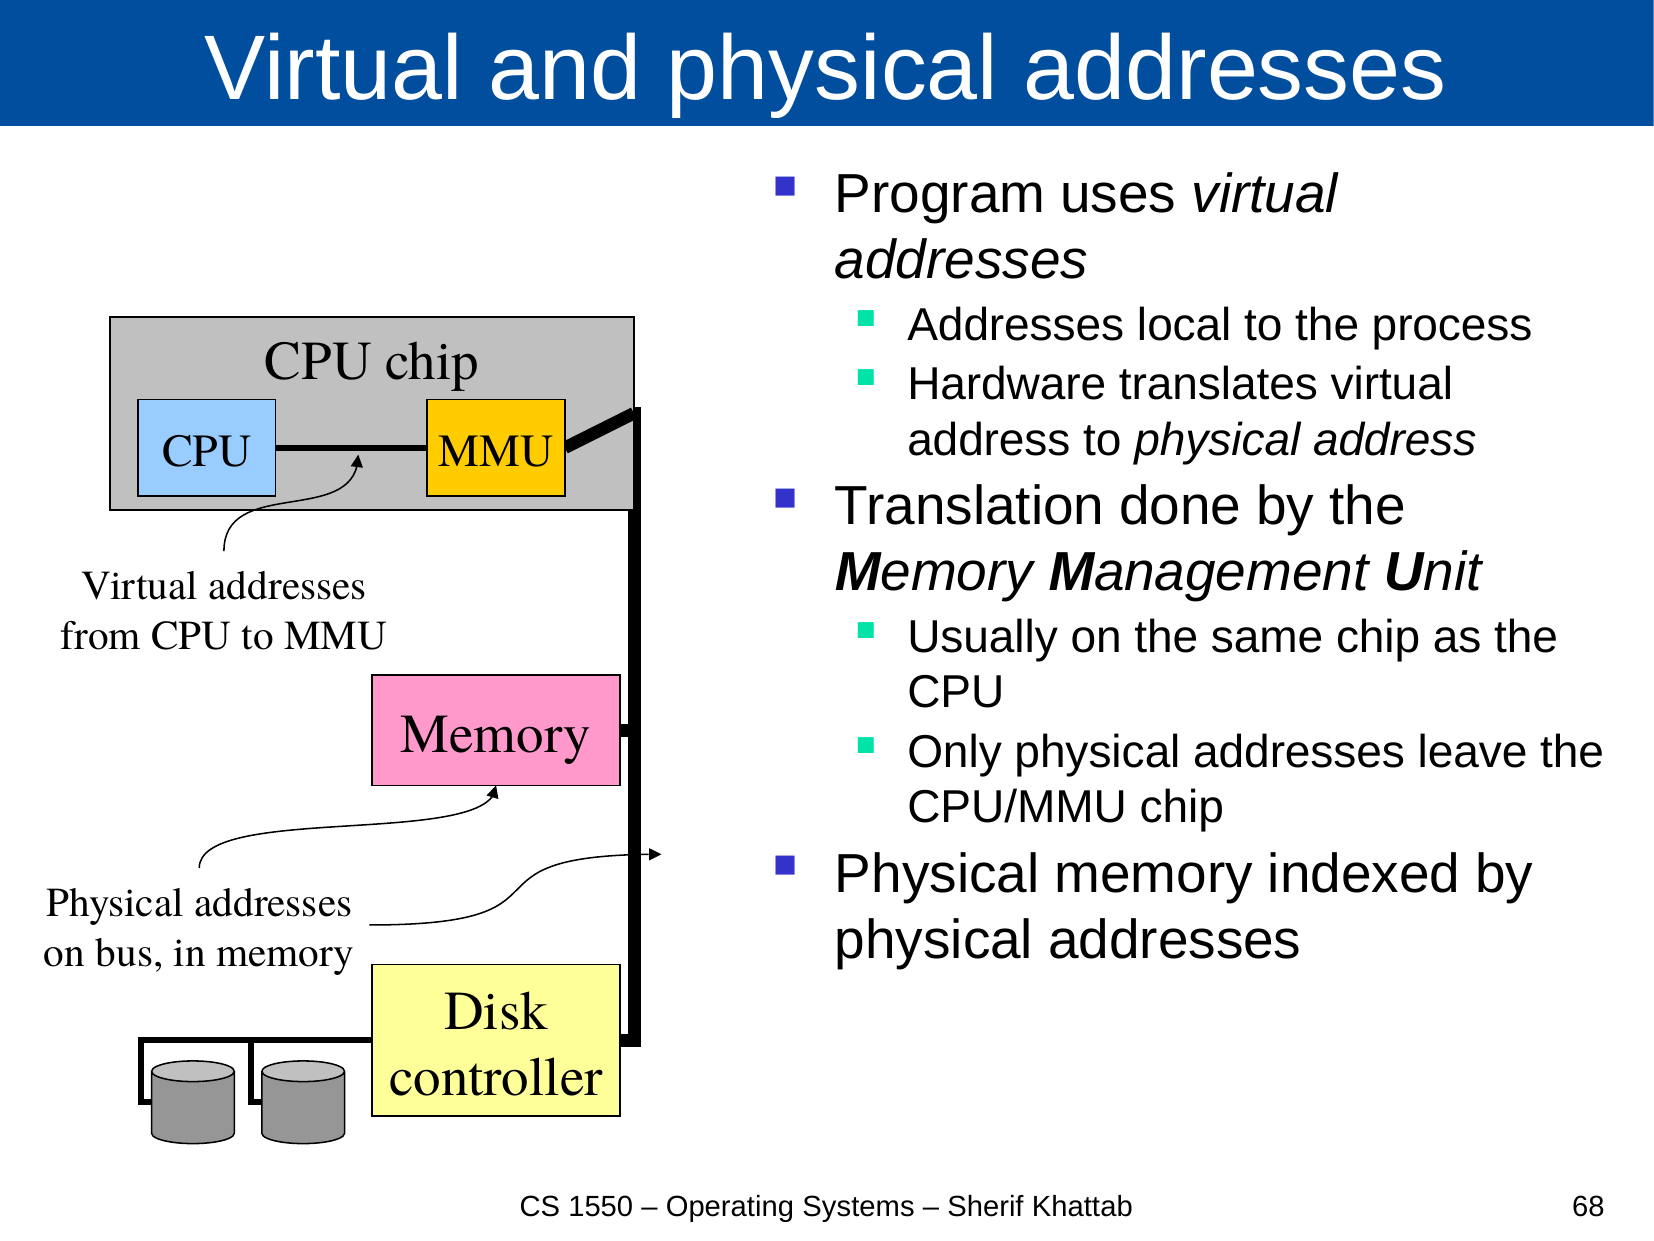

# Virtual and physical addresses
Program uses virtual addresses
Addresses local to the process
Hardware translates virtual address to physical address
Translation done by the Memory Management Unit
Usually on the same chip as the CPU
Only physical addresses leave the CPU/MMU chip
Physical memory indexed by physical addresses
CPU chip
CPU
MMU

Virtual addresses
from CPU to MMU
Memory

Physical addresses
on bus, in memory
Disk
controller

CS 1550 – Operating Systems – Sherif Khattab
68